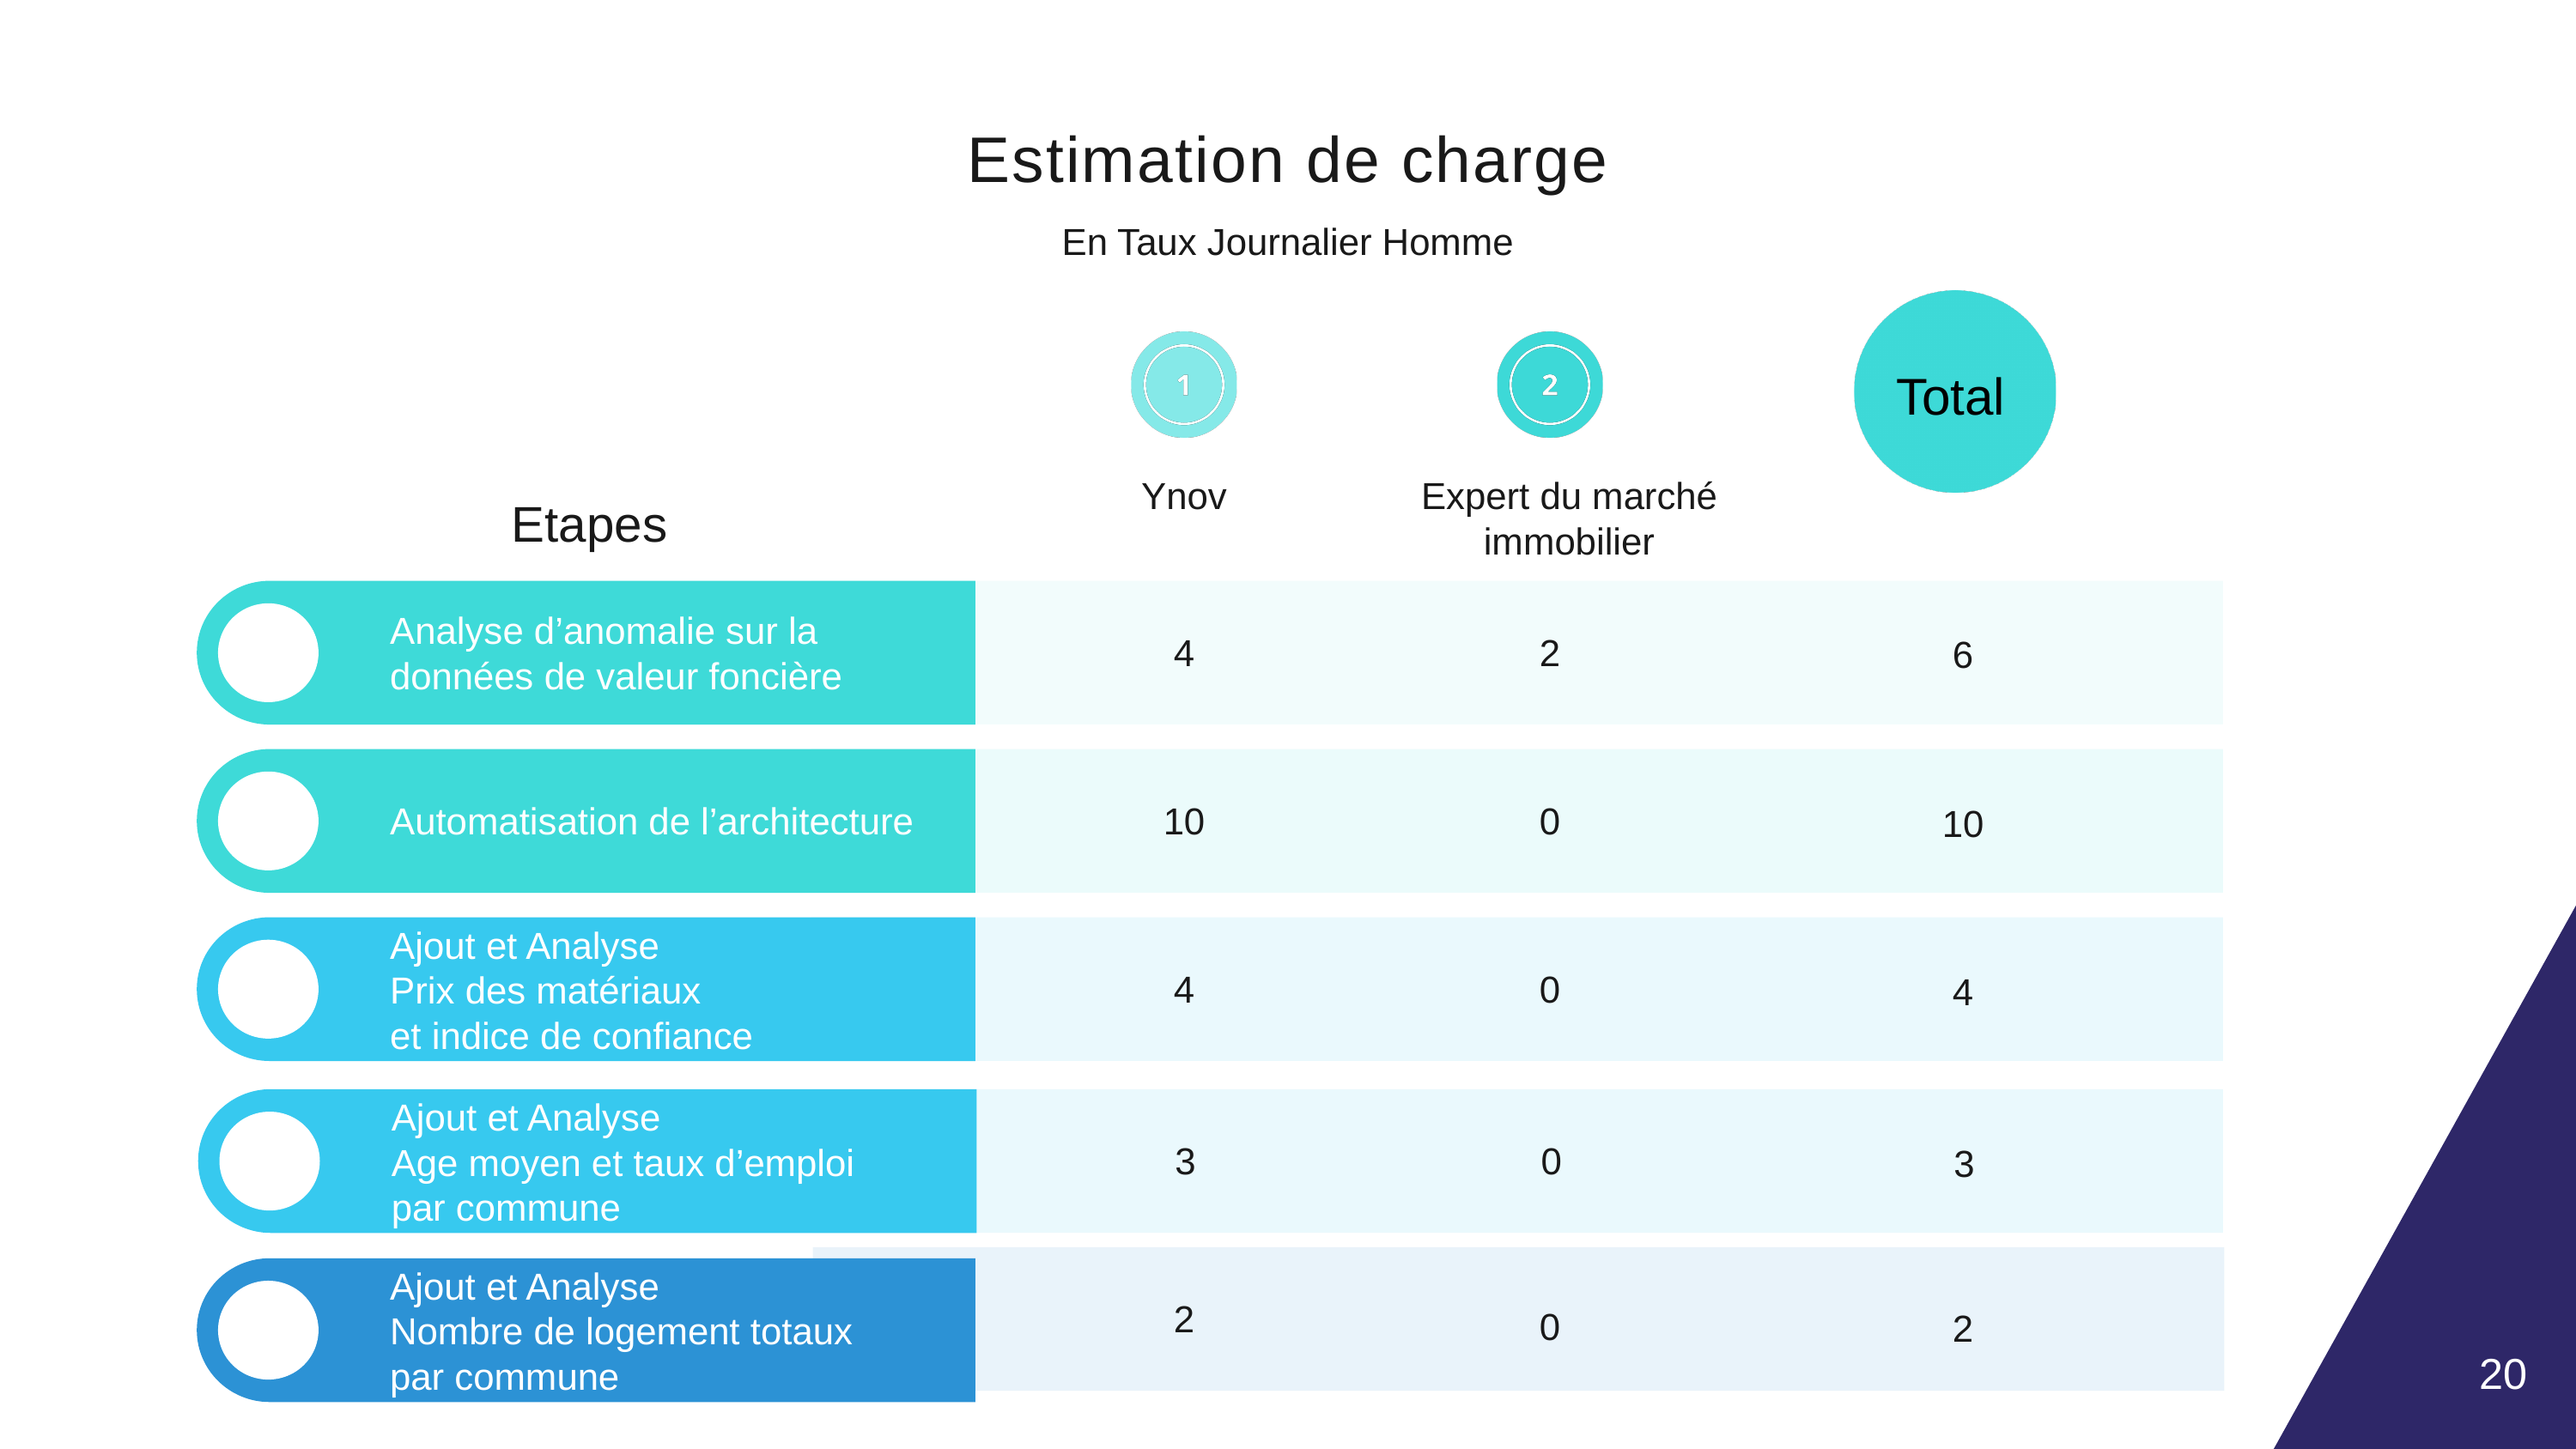

Estimation de charge
En Taux Journalier Homme

Total

Ynov
Expert du marché immobilier
Etapes

Analyse d’anomalie sur la données de valeur foncière
4
2
6

Automatisation de l’architecture
10
0
10

Ajout et Analyse
Prix des matériaux
et indice de confiance
4
0
4

Ajout et Analyse
Age moyen et taux d’emploi par commune
3
0
3

Ajout et Analyse
Nombre de logement totaux
par commune
2
0
2
20